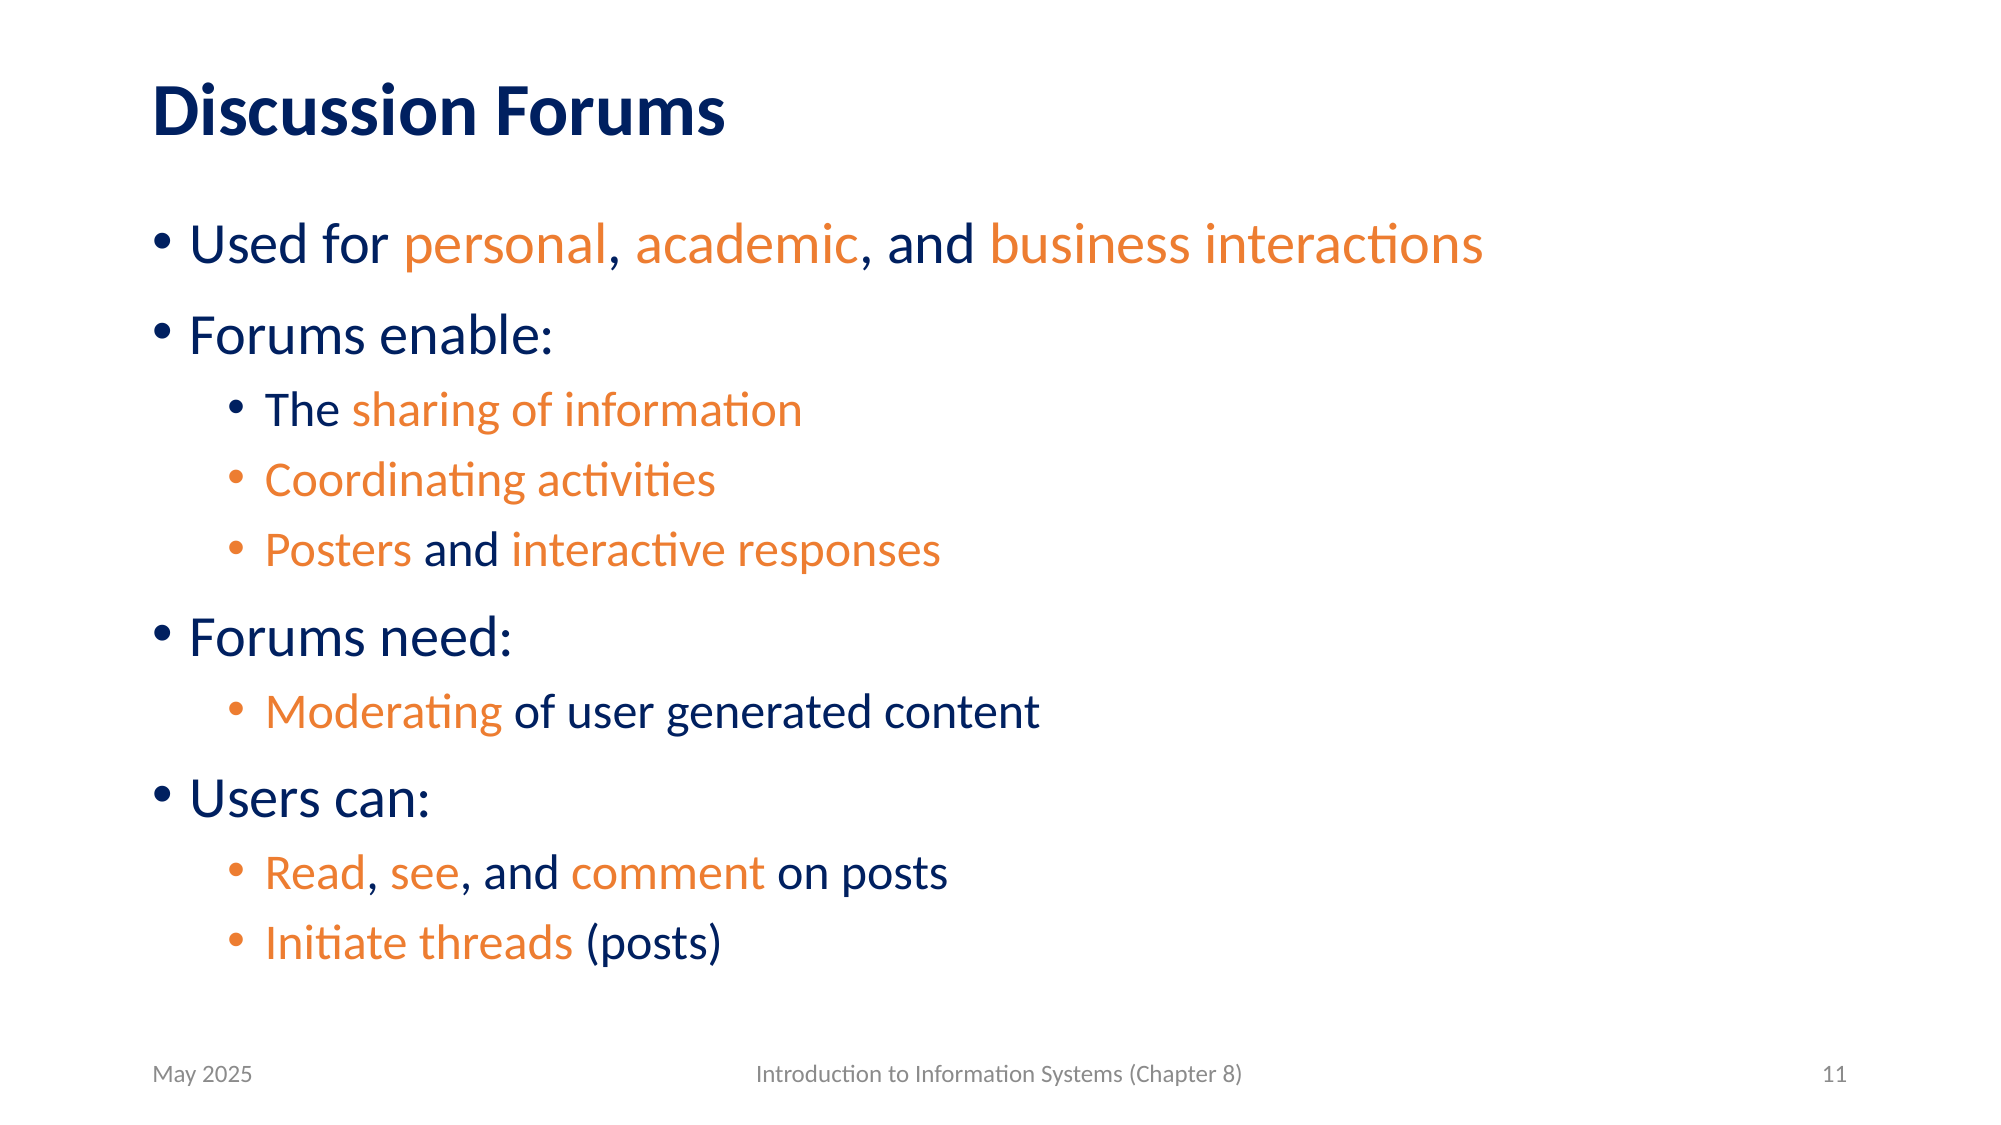

# Discussion Forums
Used for personal, academic, and business interactions
Forums enable:
The sharing of information
Coordinating activities
Posters and interactive responses
Forums need:
Moderating of user generated content
Users can:
Read, see, and comment on posts
Initiate threads (posts)
May 2025
Introduction to Information Systems (Chapter 8)
11